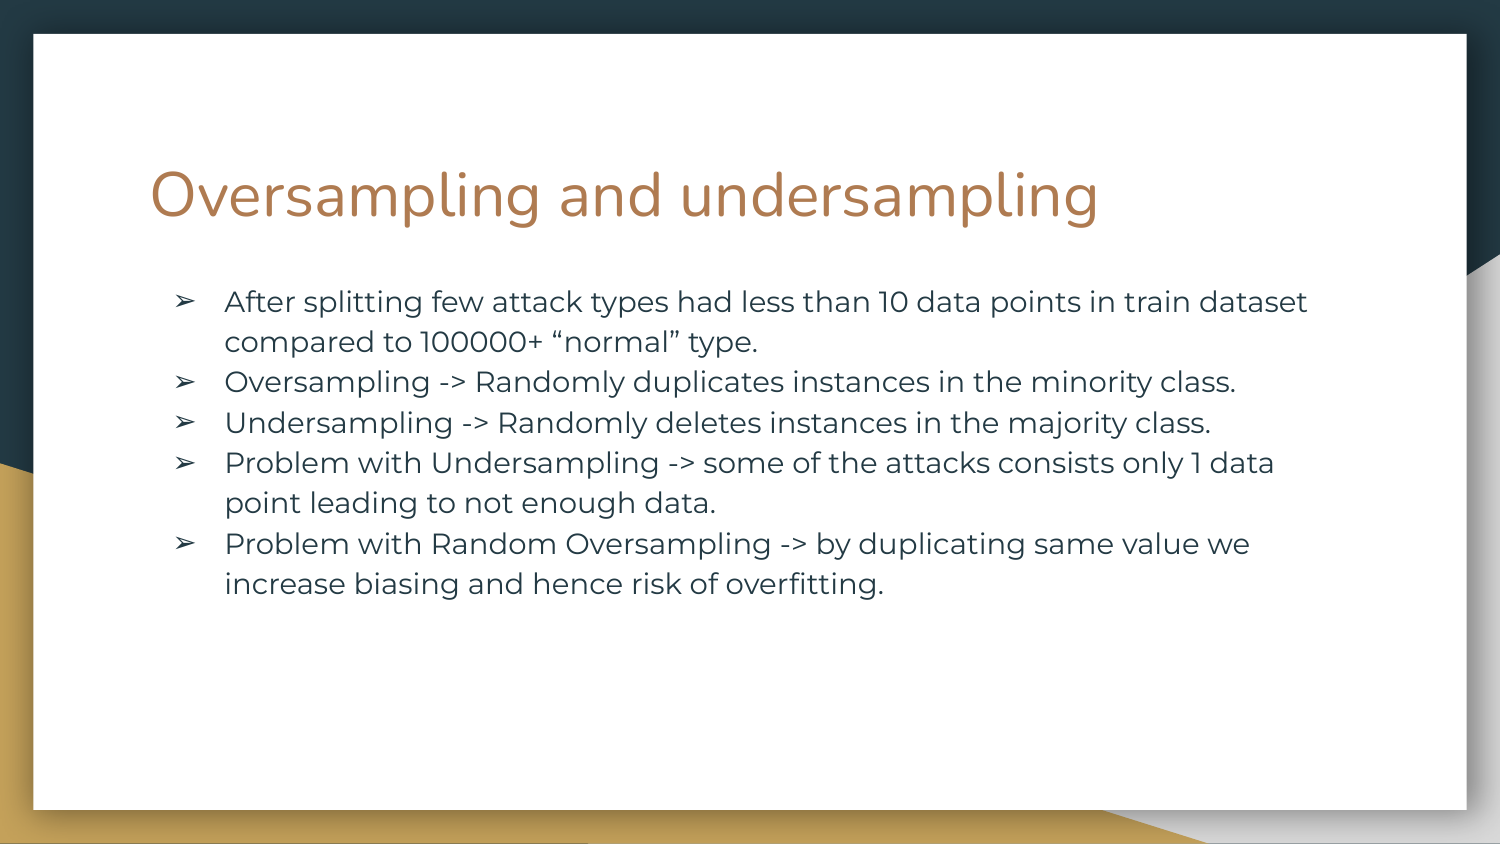

# Oversampling and undersampling
After splitting few attack types had less than 10 data points in train dataset compared to 100000+ “normal” type.
Oversampling -> Randomly duplicates instances in the minority class.
Undersampling -> Randomly deletes instances in the majority class.
Problem with Undersampling -> some of the attacks consists only 1 data point leading to not enough data.
Problem with Random Oversampling -> by duplicating same value we increase biasing and hence risk of overfitting.